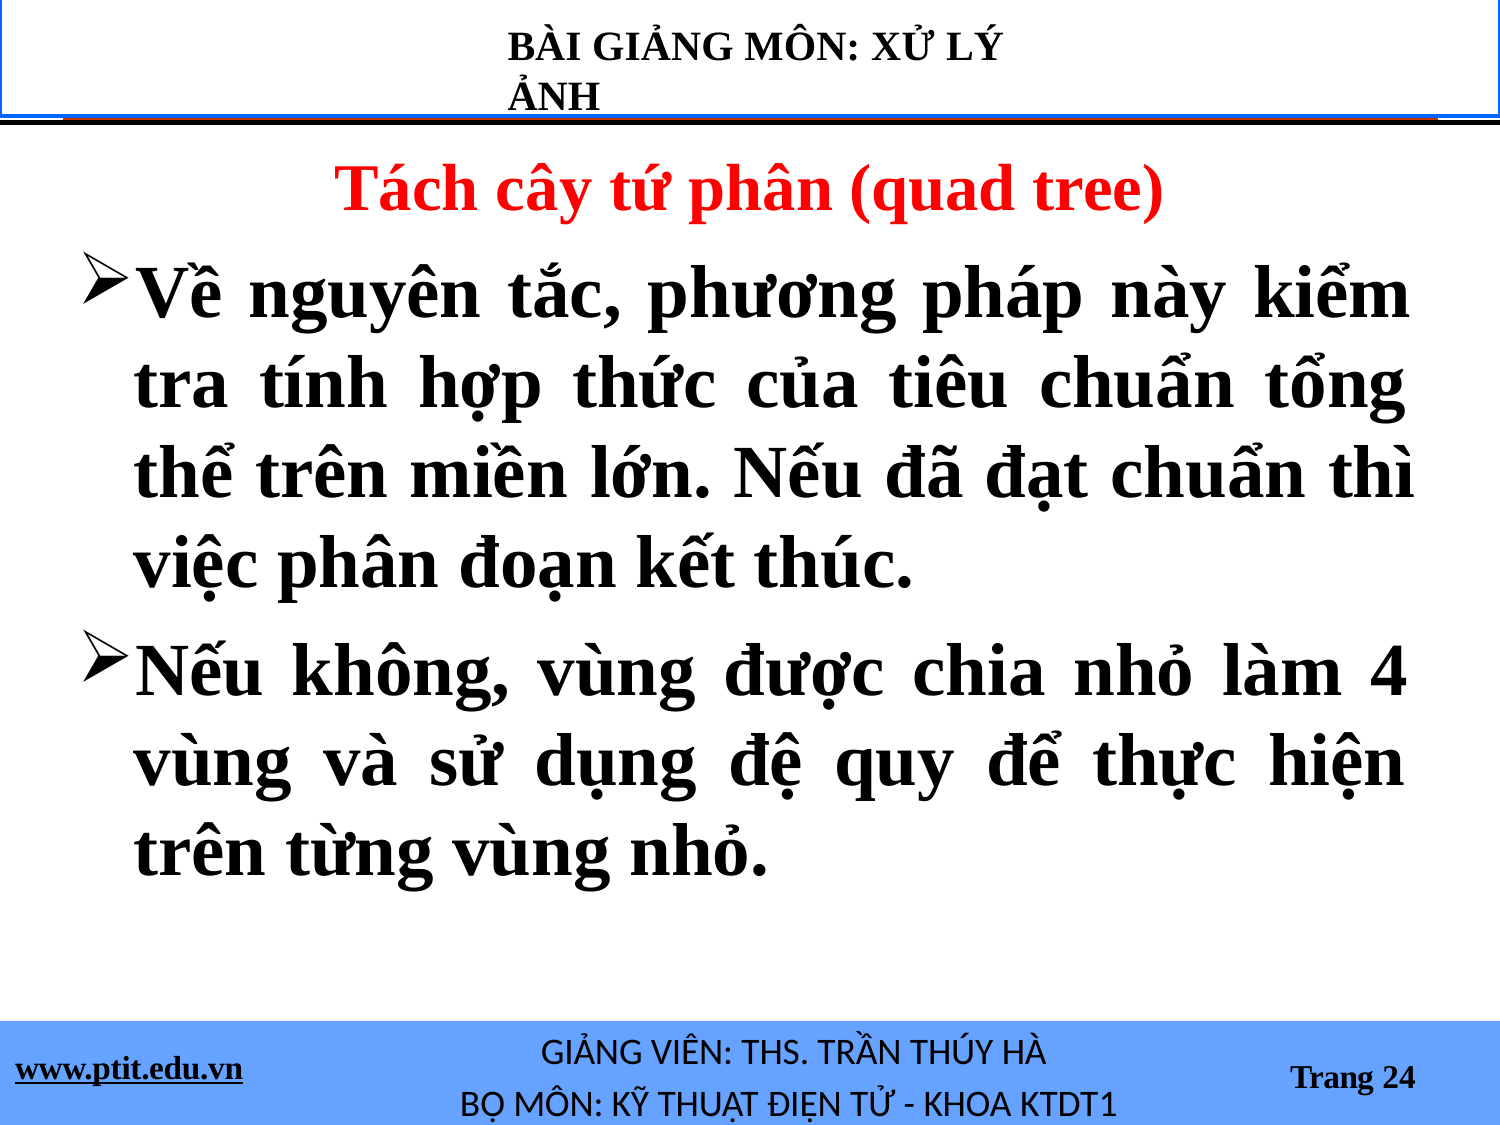

BÀI GIẢNG MÔN: XỬ LÝ ẢNH
# Tách cây tứ phân (quad tree)
Về nguyên tắc, phương pháp này kiểm  tra tính hợp thức của tiêu chuẩn tổng  thể trên miền lớn. Nếu đã đạt chuẩn thì  việc phân đoạn kết thúc.
Nếu không, vùng được chia nhỏ làm 4  vùng và sử dụng đệ quy để thực hiện  trên từng vùng nhỏ.

GIẢNG VIÊN: THS. TRẦN THÚY HÀ
BỘ MÔN: KỸ THUẬT ĐIỆN TỬ - KHOA KTDT1
www.ptit.edu.vn
Trang 24